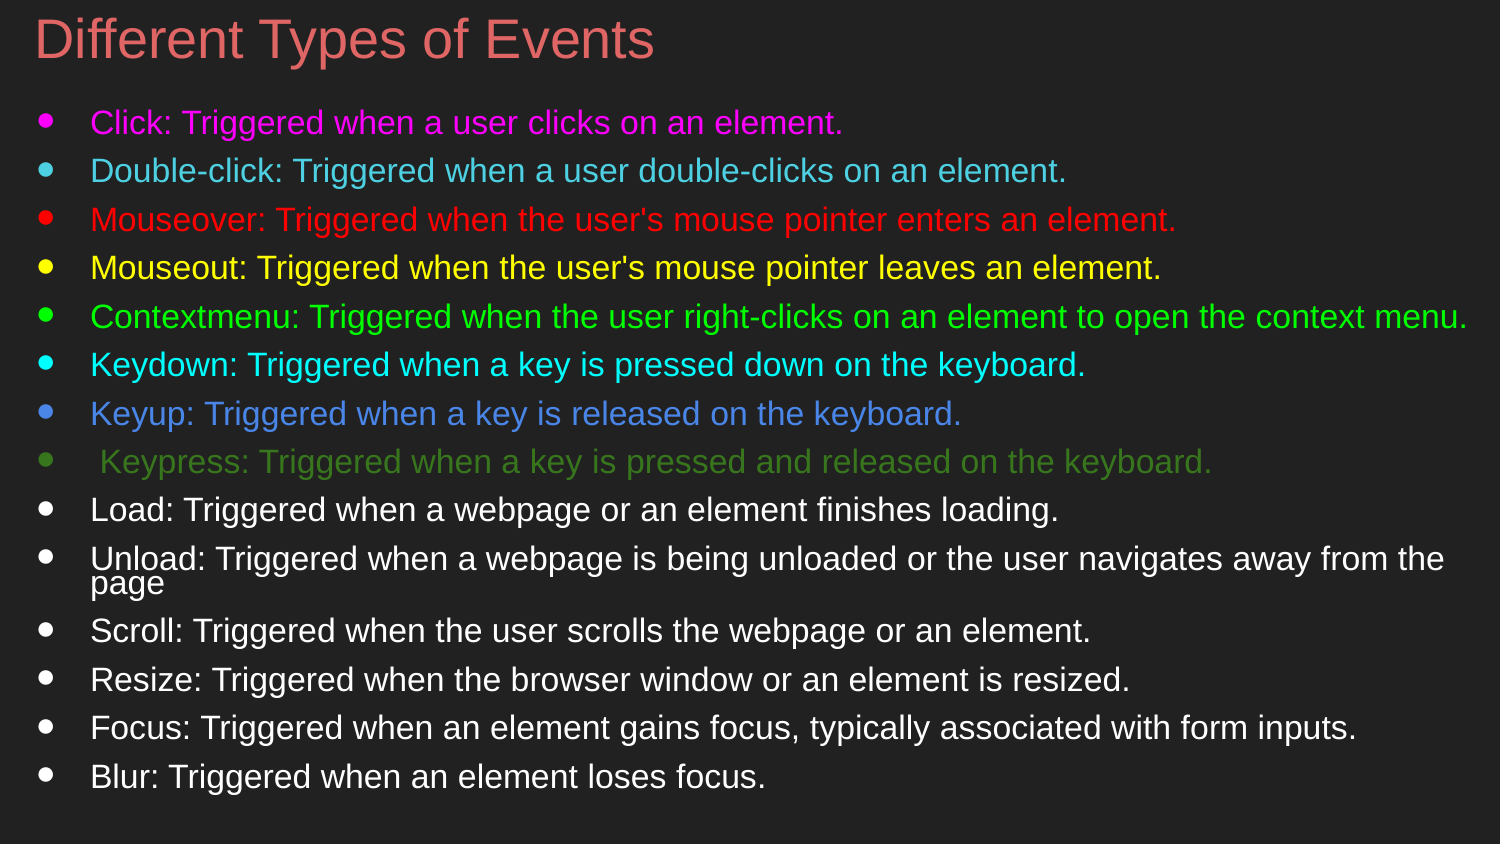

# Different Types of Events

Click: Triggered when a user clicks on an element.

Double-click: Triggered when a user double-clicks on an element.

Mouseover: Triggered when the user's mouse pointer enters an element.

Mouseout: Triggered when the user's mouse pointer leaves an element.

Contextmenu: Triggered when the user right-clicks on an element to open the context menu.

Keydown: Triggered when a key is pressed down on the keyboard.

Keyup: Triggered when a key is released on the keyboard.

 Keypress: Triggered when a key is pressed and released on the keyboard.

Load: Triggered when a webpage or an element finishes loading.

Unload: Triggered when a webpage is being unloaded or the user navigates away from the page

Scroll: Triggered when the user scrolls the webpage or an element.

Resize: Triggered when the browser window or an element is resized.

Focus: Triggered when an element gains focus, typically associated with form inputs.

Blur: Triggered when an element loses focus.